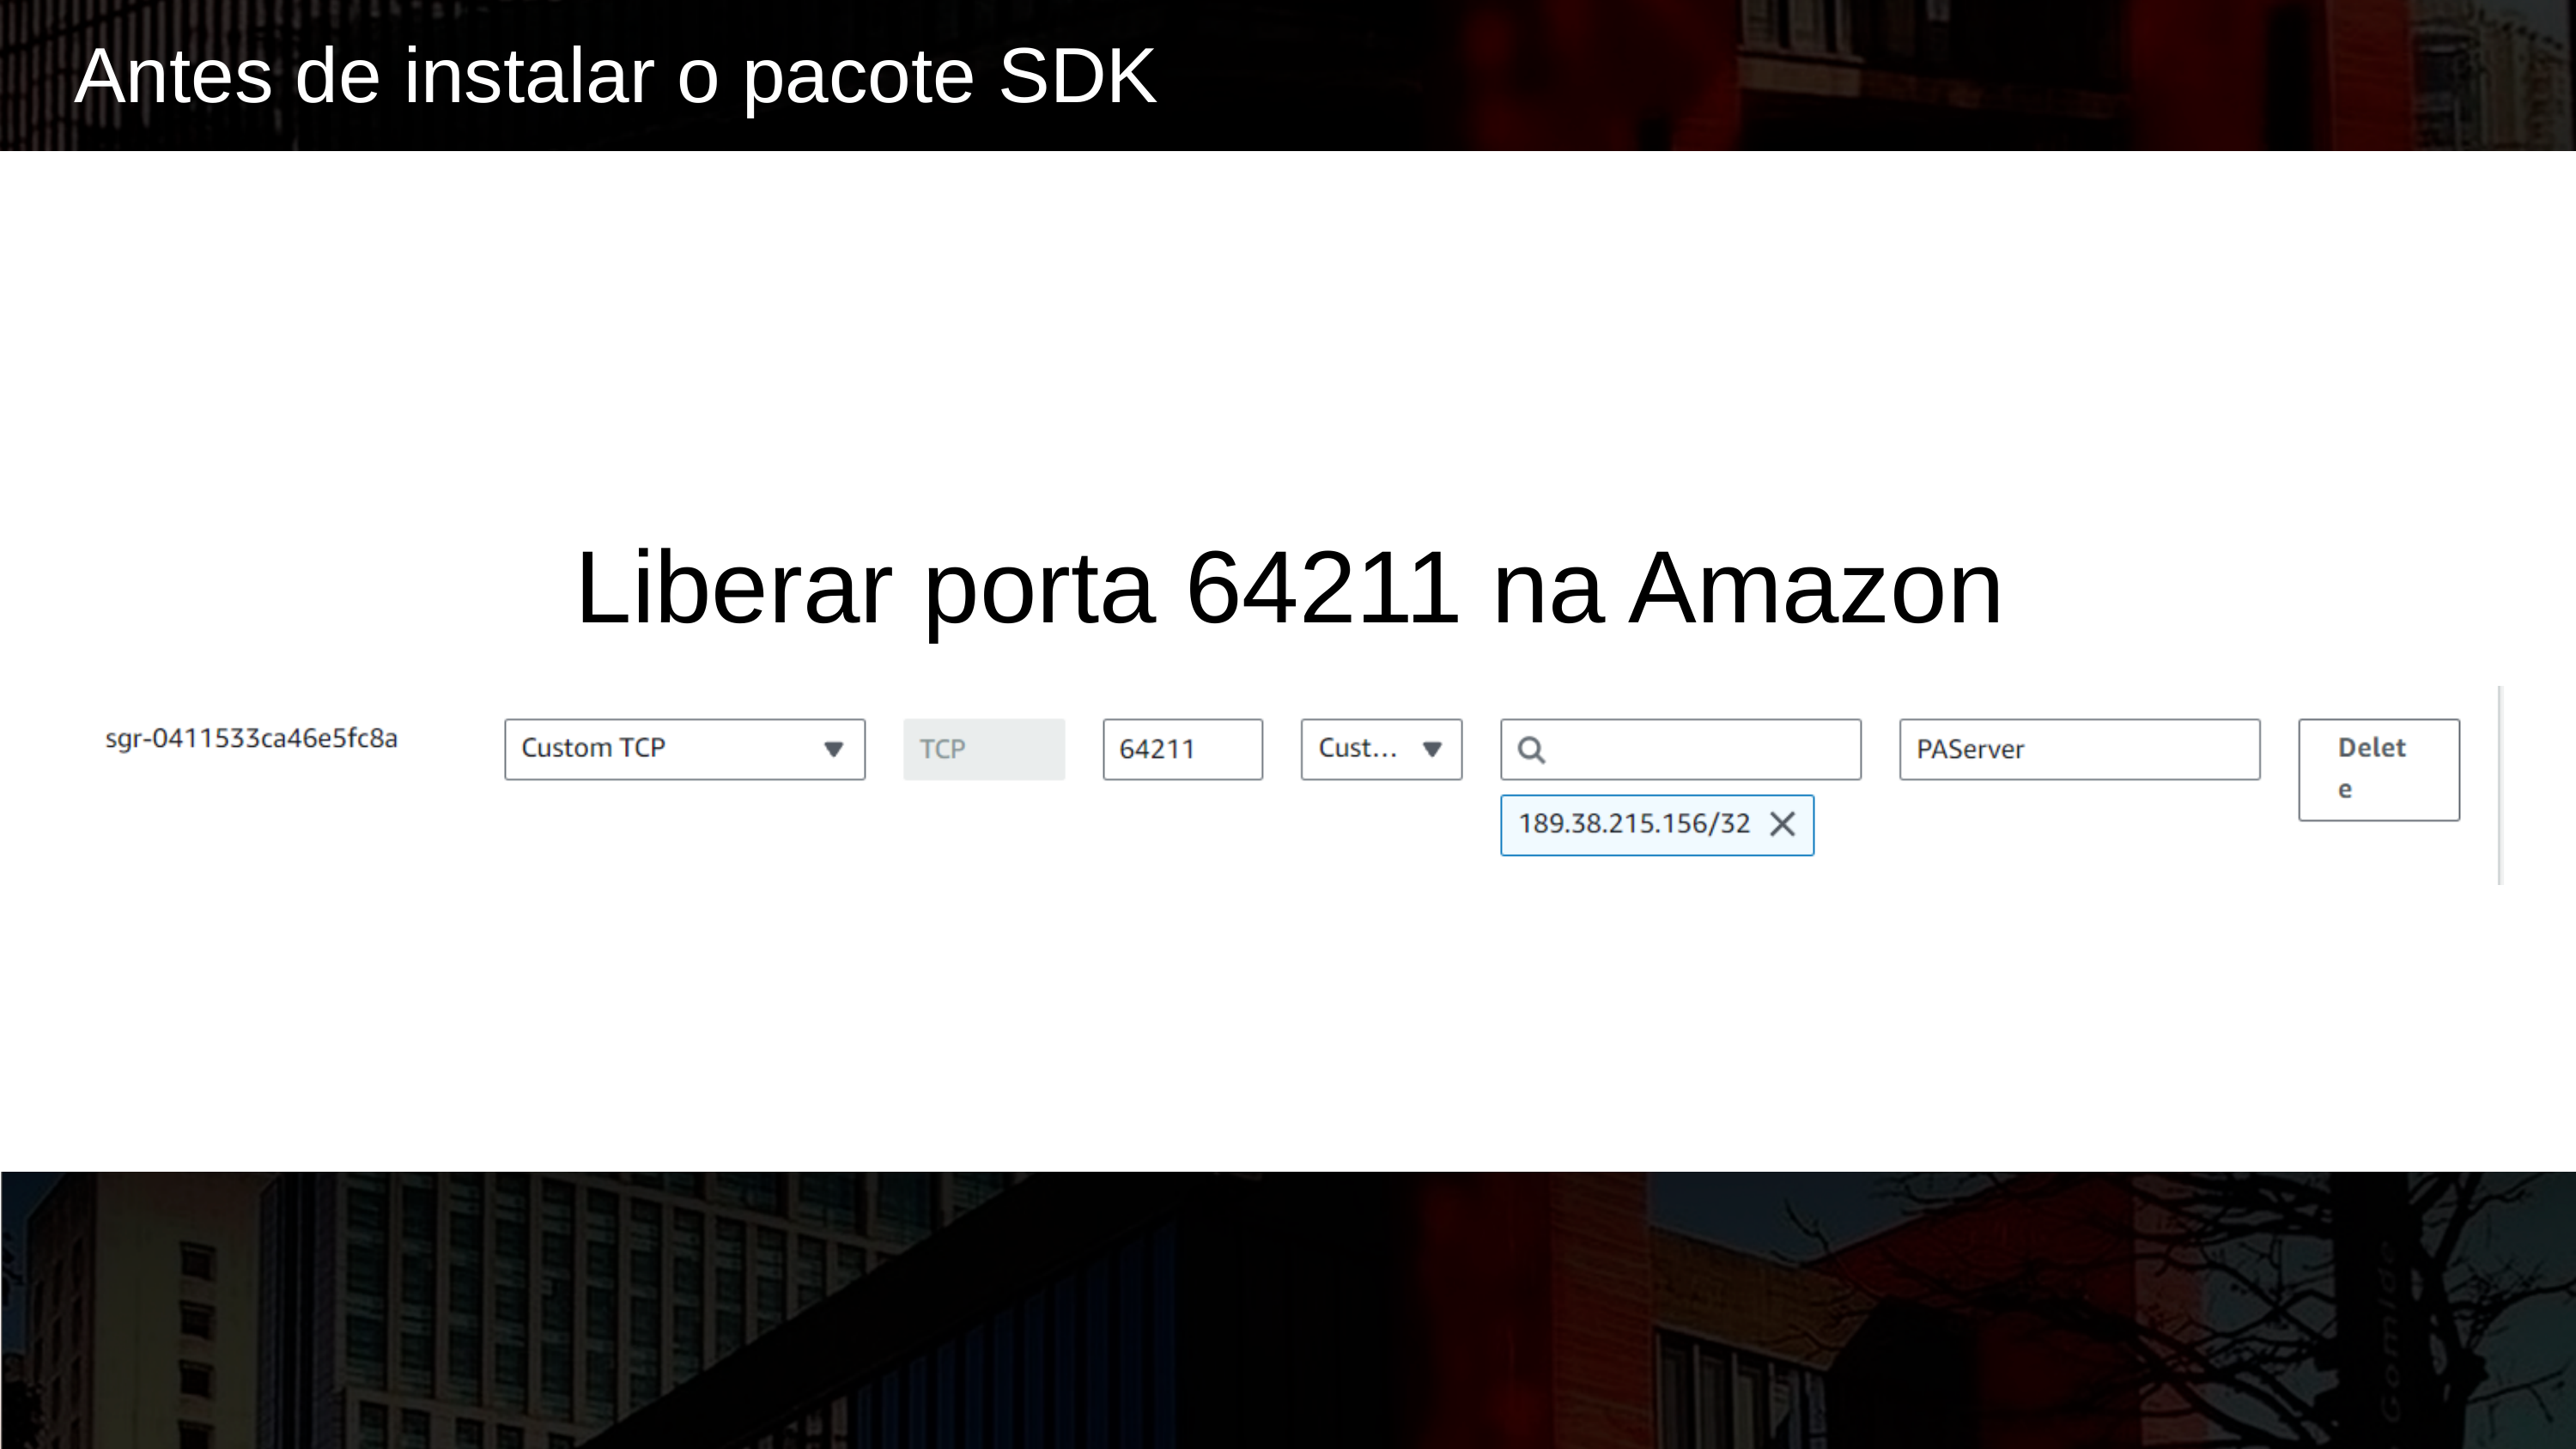

Antes de instalar o pacote SDK
Liberar porta 64211 na Amazon